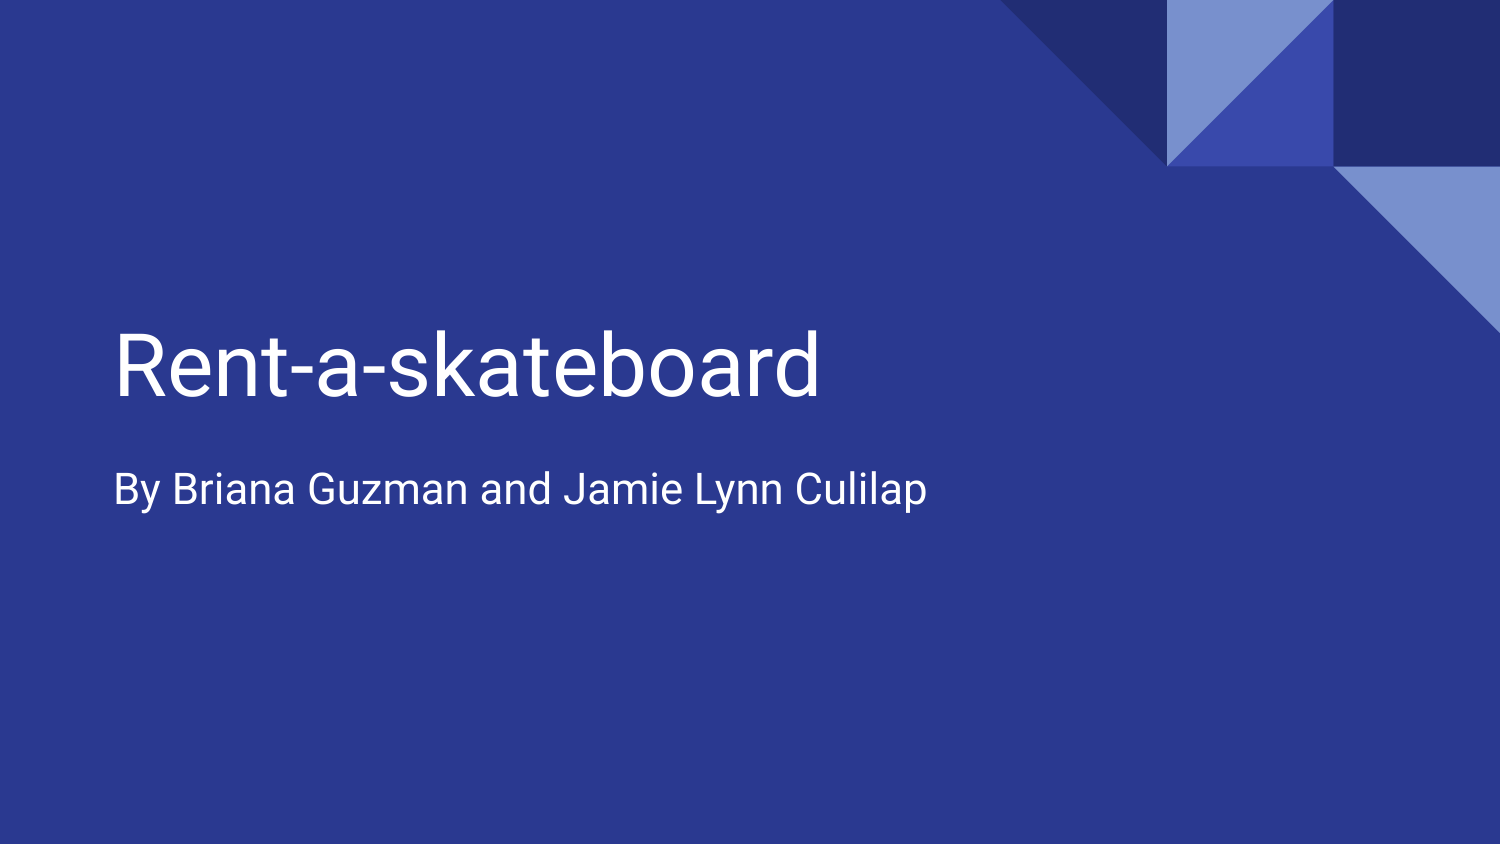

# Rent-a-skateboard
By Briana Guzman and Jamie Lynn Culilap